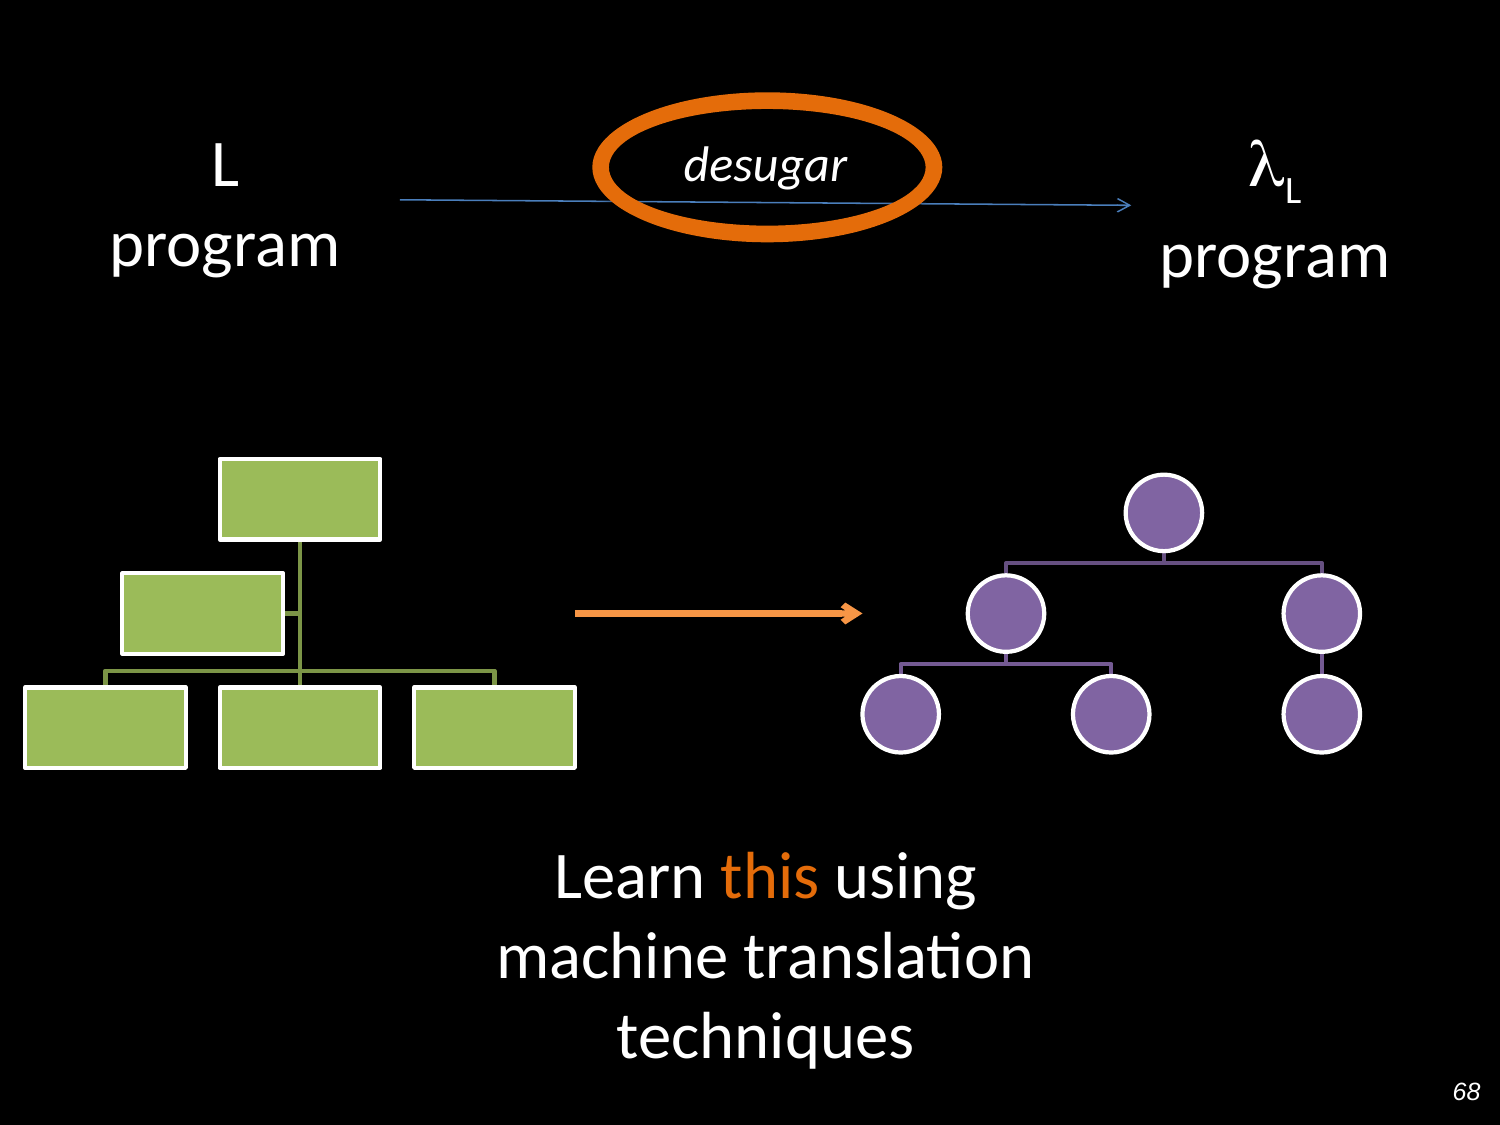

L
program
λL
program
desugar

Learn this using
machine translation techniques
68